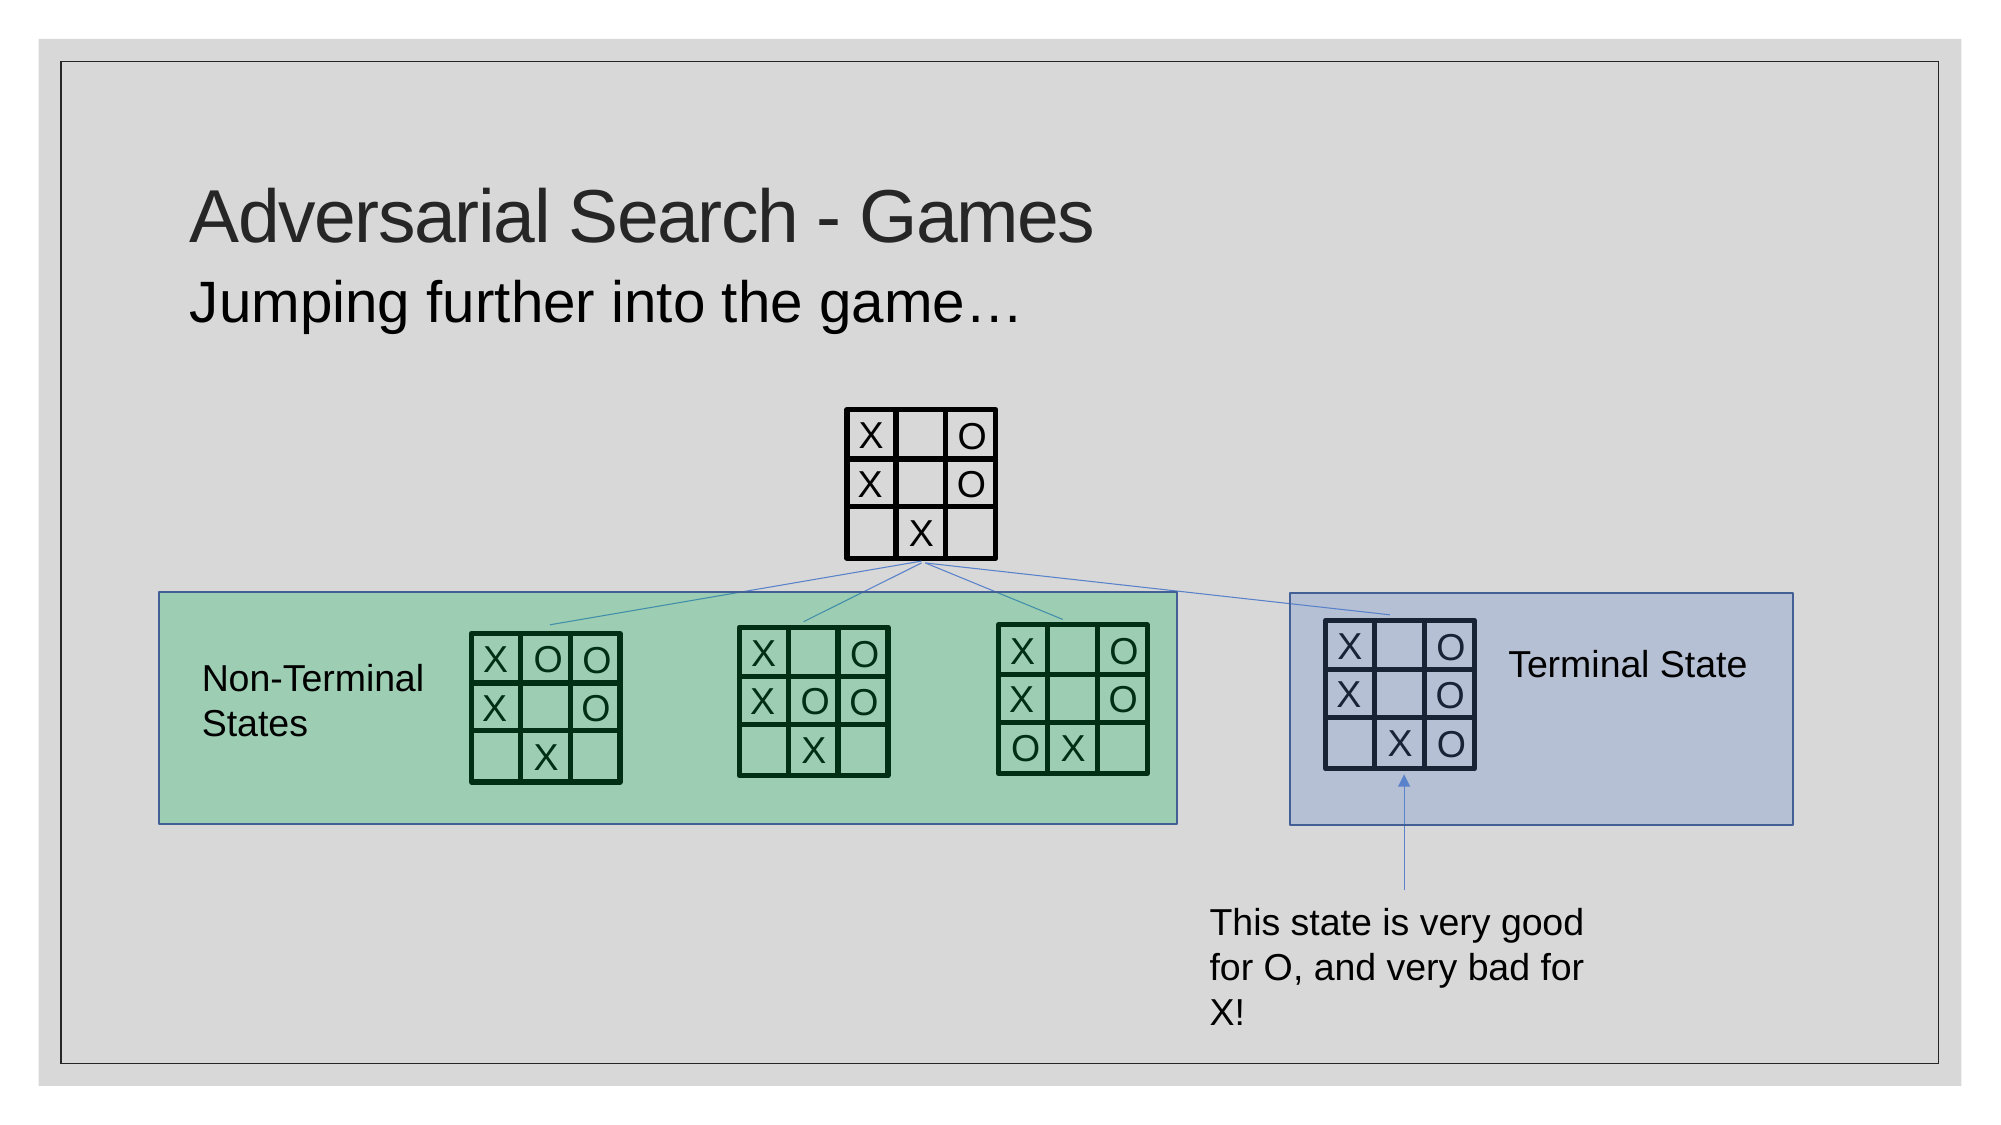

# Adversarial Search - Games
Jumping further into the game…
X

O

X

O

X

X

O

X

O

X
O
X

O

X

O
O
X

X

O

X
O
O

X

X
O
O

X

O

X

Terminal State
Non-Terminal States
This state is very good for O, and very bad for X!